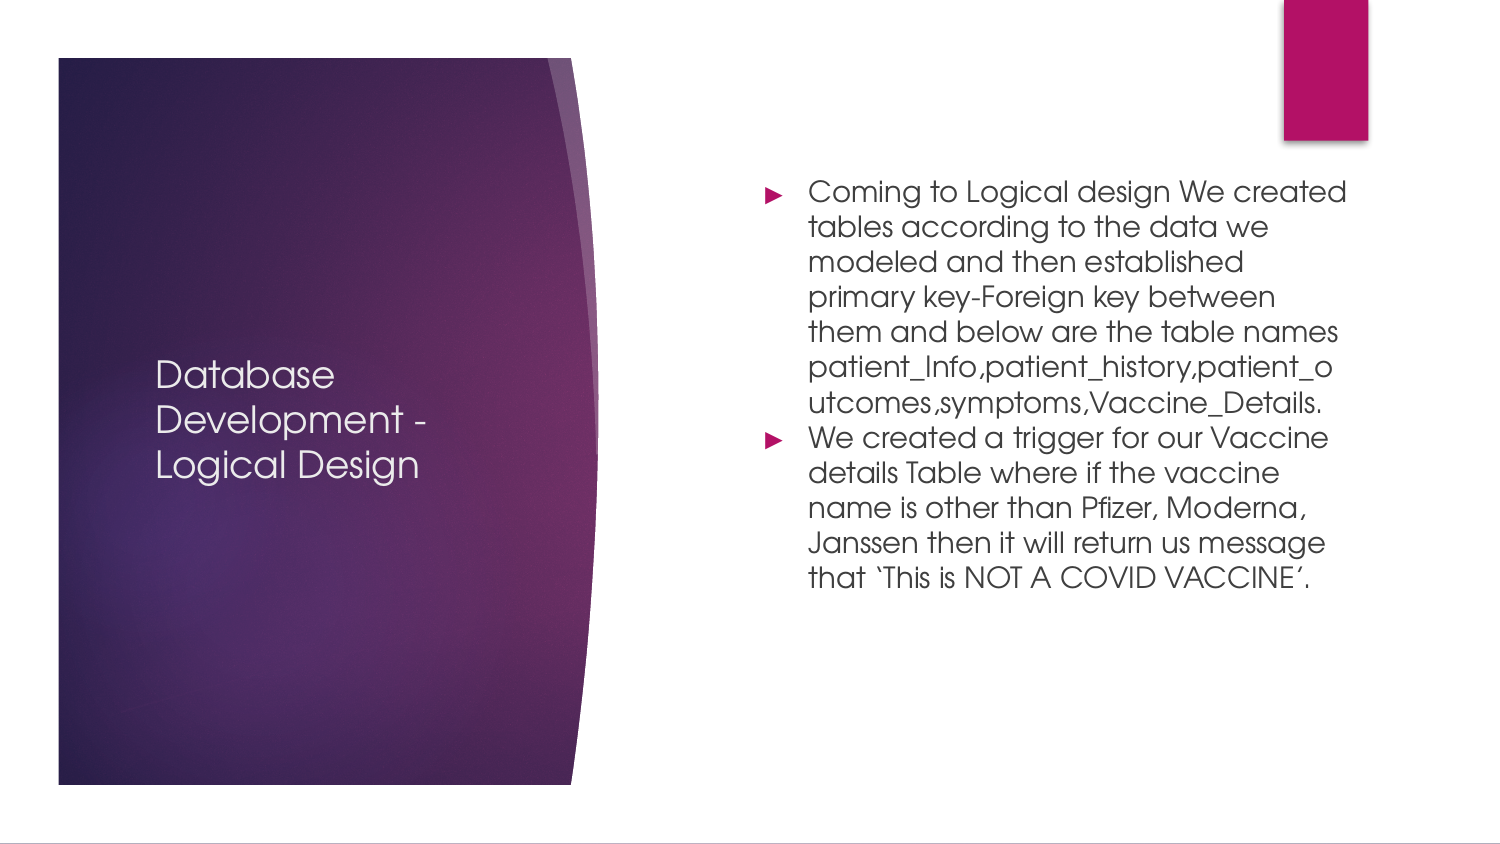

Coming to Logical design We created tables according to the data we modeled and then established primary key-Foreign key between them and below are the table names patient_Info,patient_history,patient_outcomes,symptoms,Vaccine_Details.
We created a trigger for our Vaccine details Table where if the vaccine name is other than Pfizer, Moderna, Janssen then it will return us message that ‘This is NOT A COVID VACCINE’.
# Database Development -Logical Design